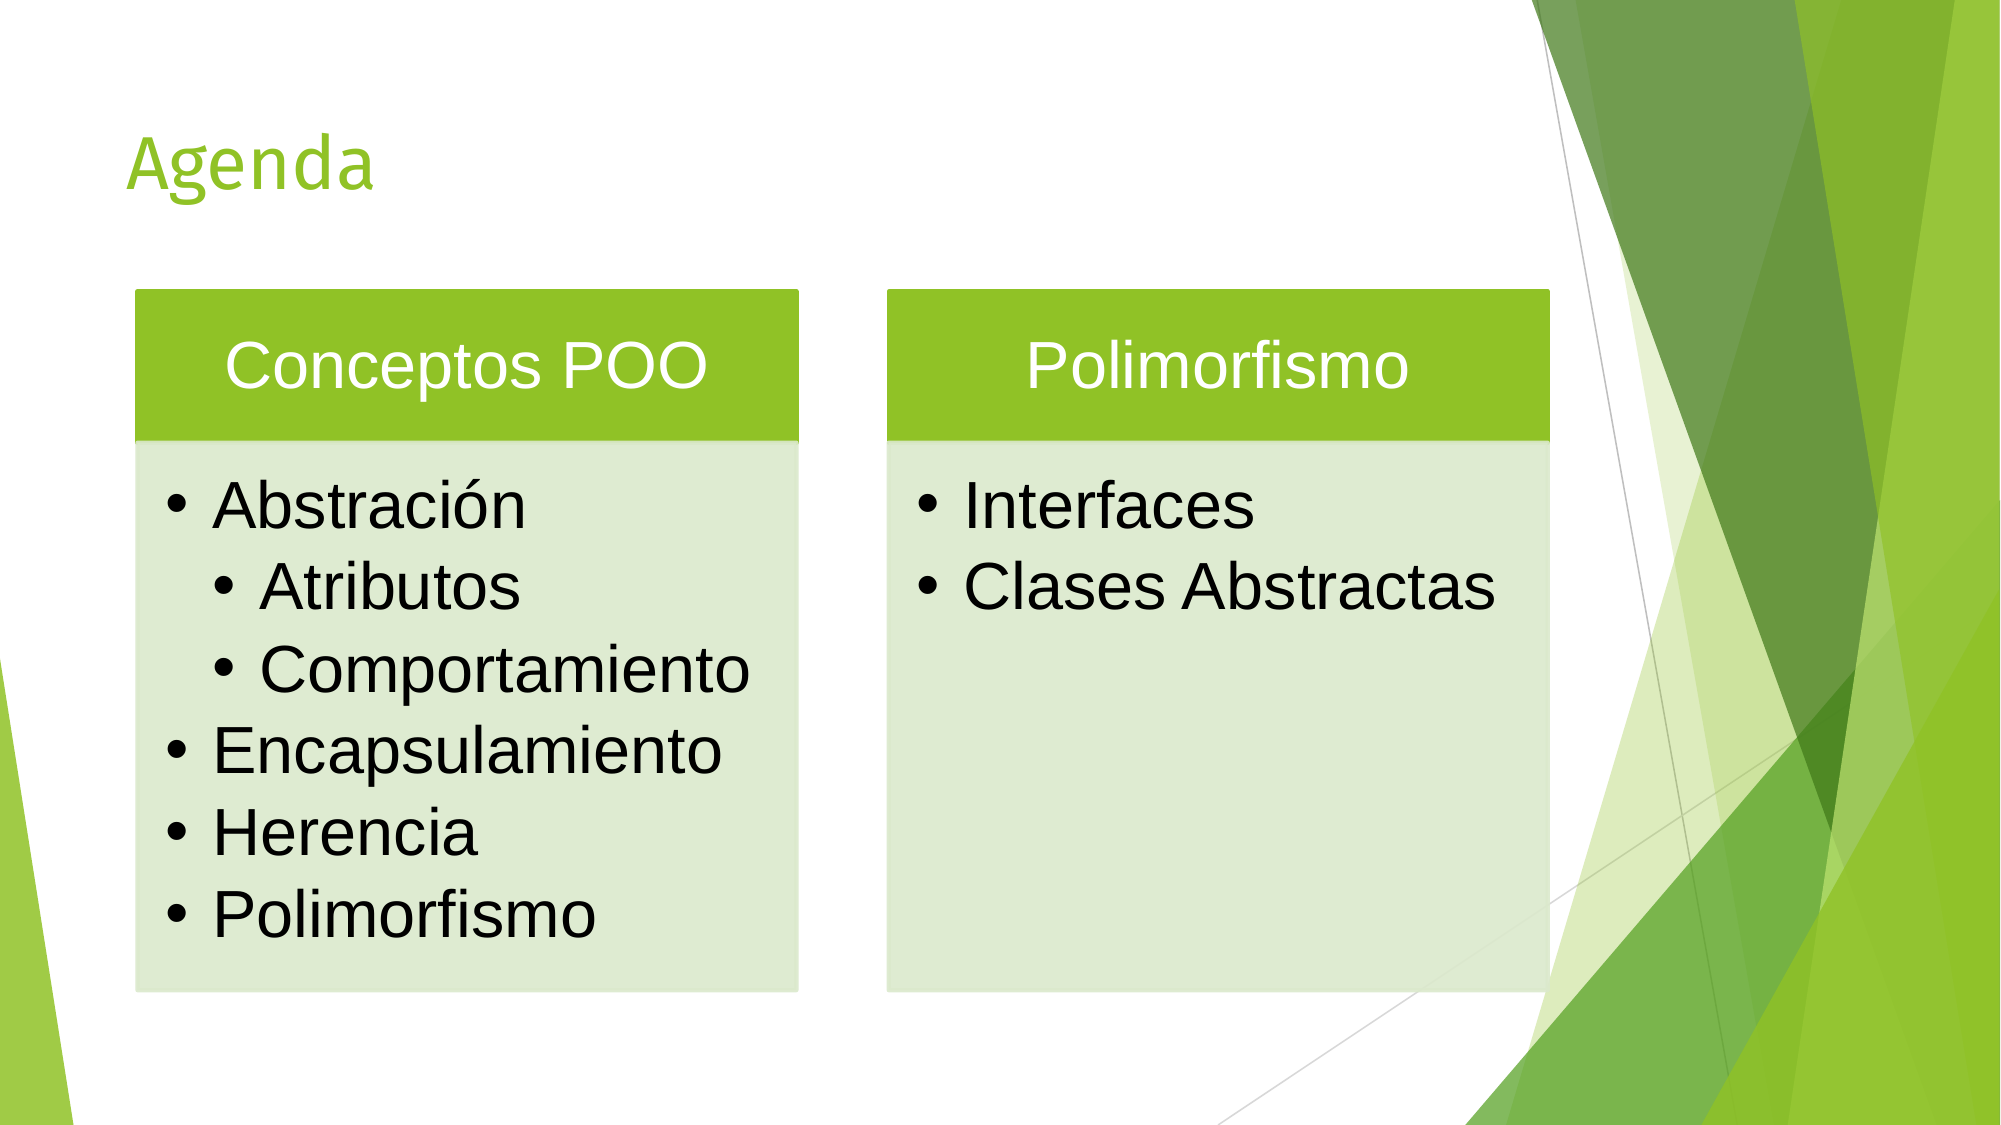

# Agenda
Conceptos POO
Abstración
Atributos
Comportamiento
Encapsulamiento
Herencia
Polimorfismo
Polimorfismo
Interfaces
Clases Abstractas